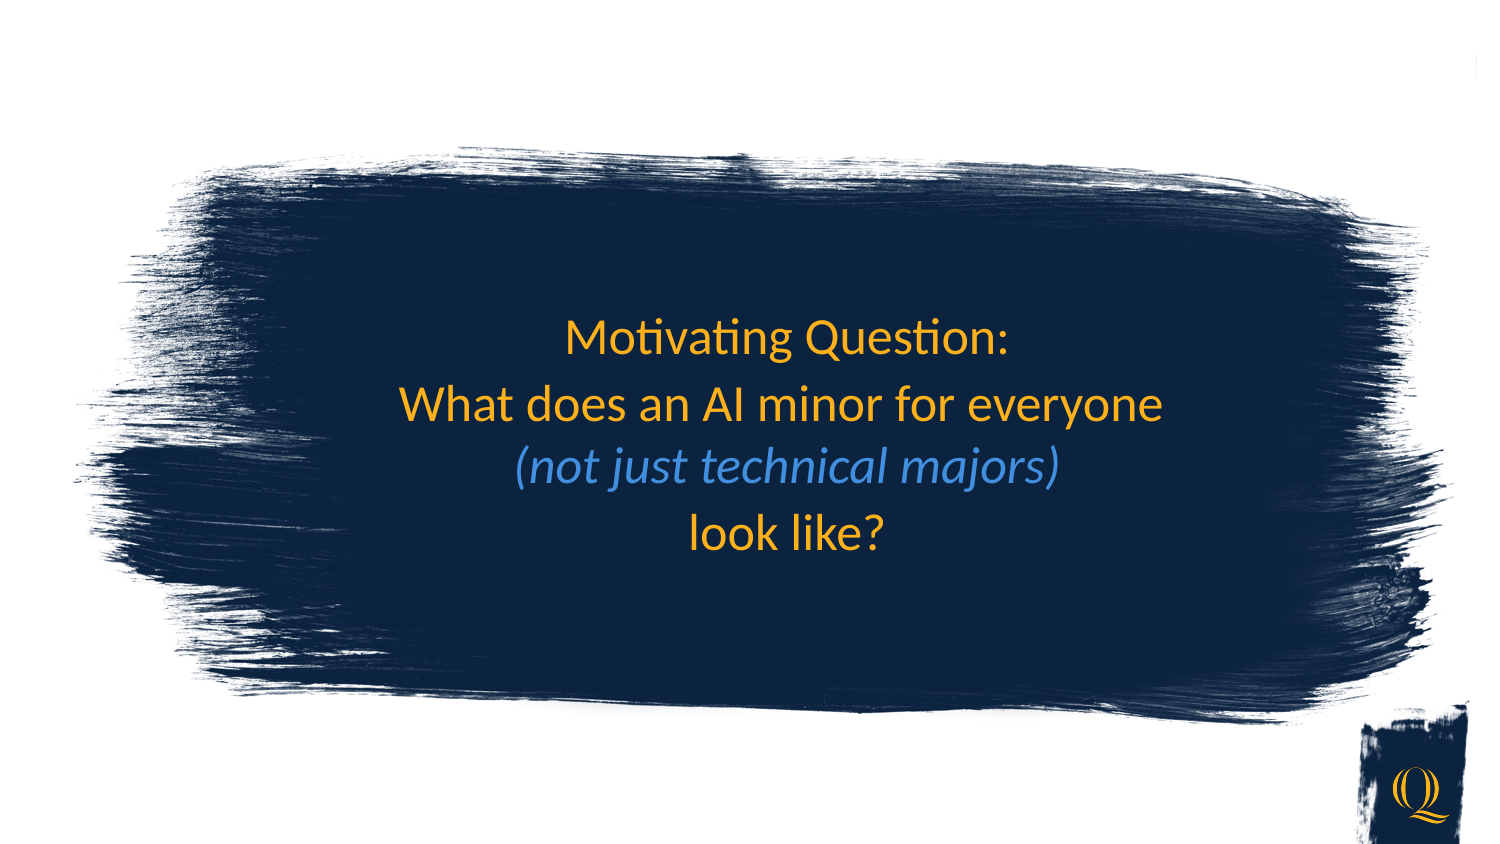

Motivating Question:
What does an AI minor for everyone
(not just technical majors)
look like?